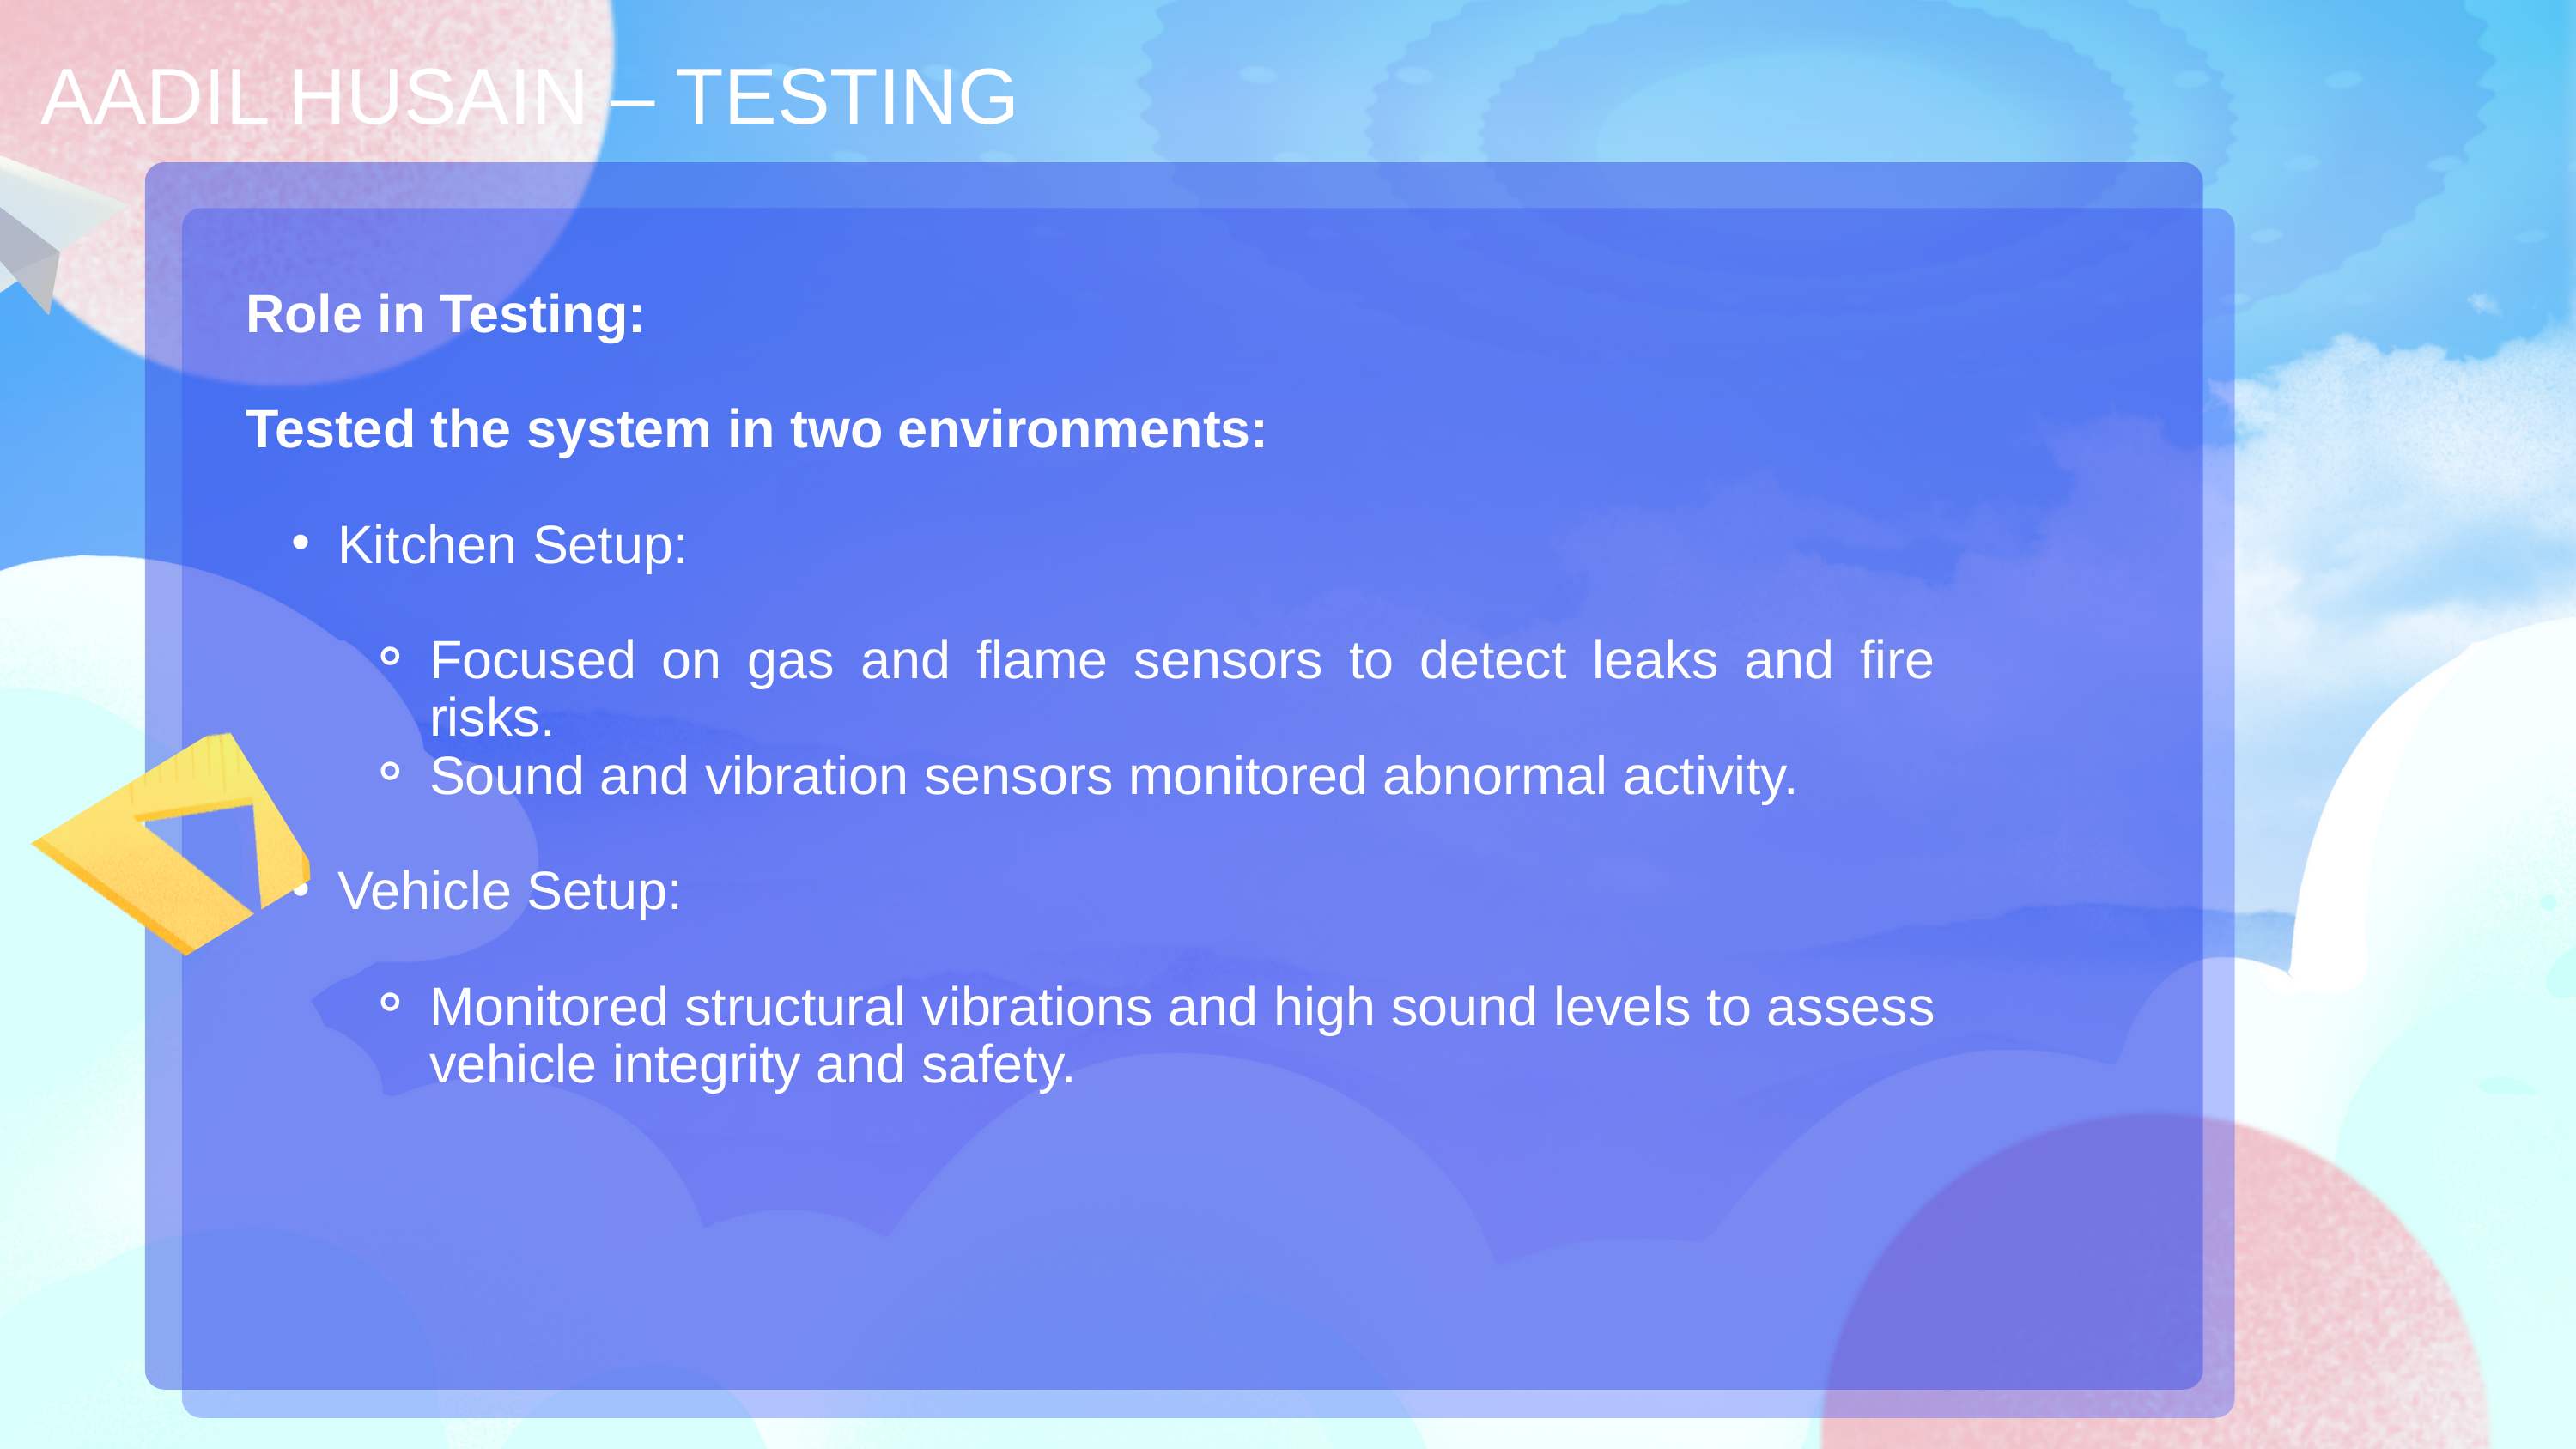

AADIL HUSAIN – TESTING

Role in Testing:

Tested the system in two environments:

Kitchen Setup:

Focused on gas and flame sensors to detect leaks and fire risks.
Sound and vibration sensors monitored abnormal activity.

Vehicle Setup:

Monitored structural vibrations and high sound levels to assess vehicle integrity and safety.